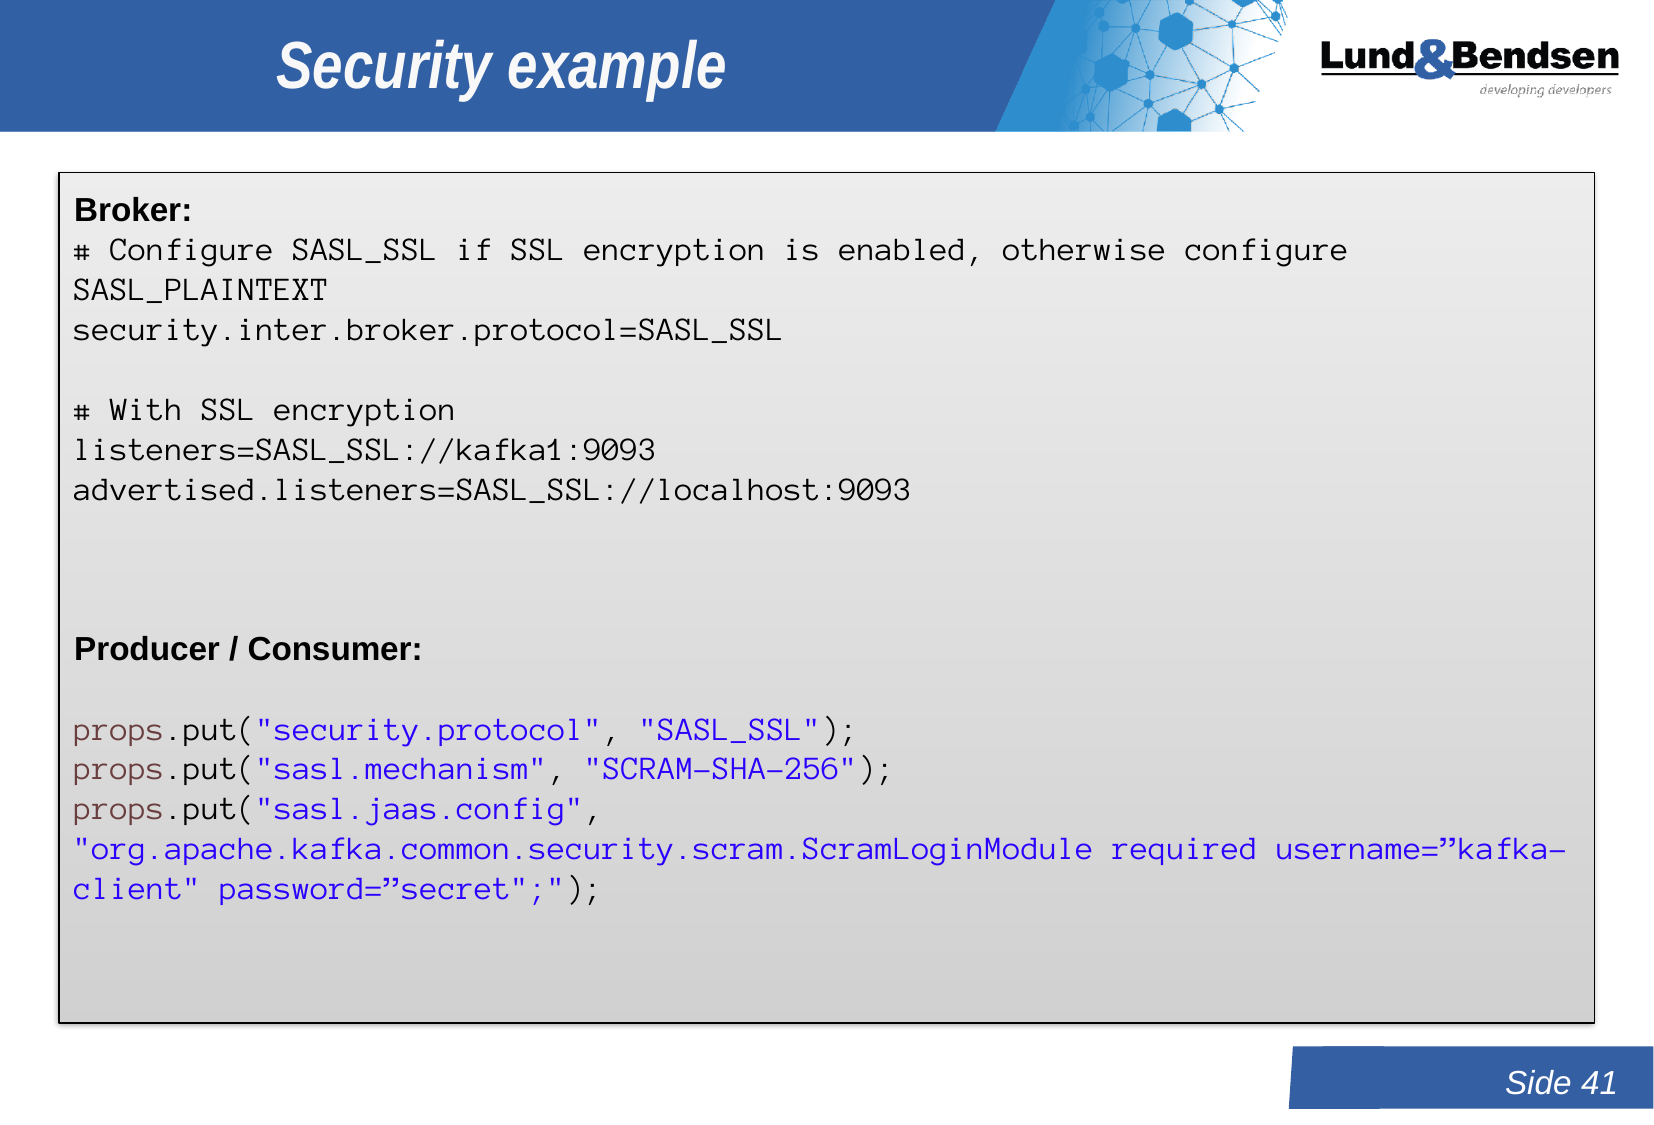

# Security example
Broker:
# Configure SASL_SSL if SSL encryption is enabled, otherwise configure SASL_PLAINTEXT
security.inter.broker.protocol=SASL_SSL

# With SSL encryption
listeners=SASL_SSL://kafka1:9093
advertised.listeners=SASL_SSL://localhost:9093

Producer / Consumer:

props.put("security.protocol", "SASL_SSL");
props.put("sasl.mechanism", "SCRAM-SHA-256");
props.put("sasl.jaas.config", "org.apache.kafka.common.security.scram.ScramLoginModule required username=”kafka-client" password=”secret";");